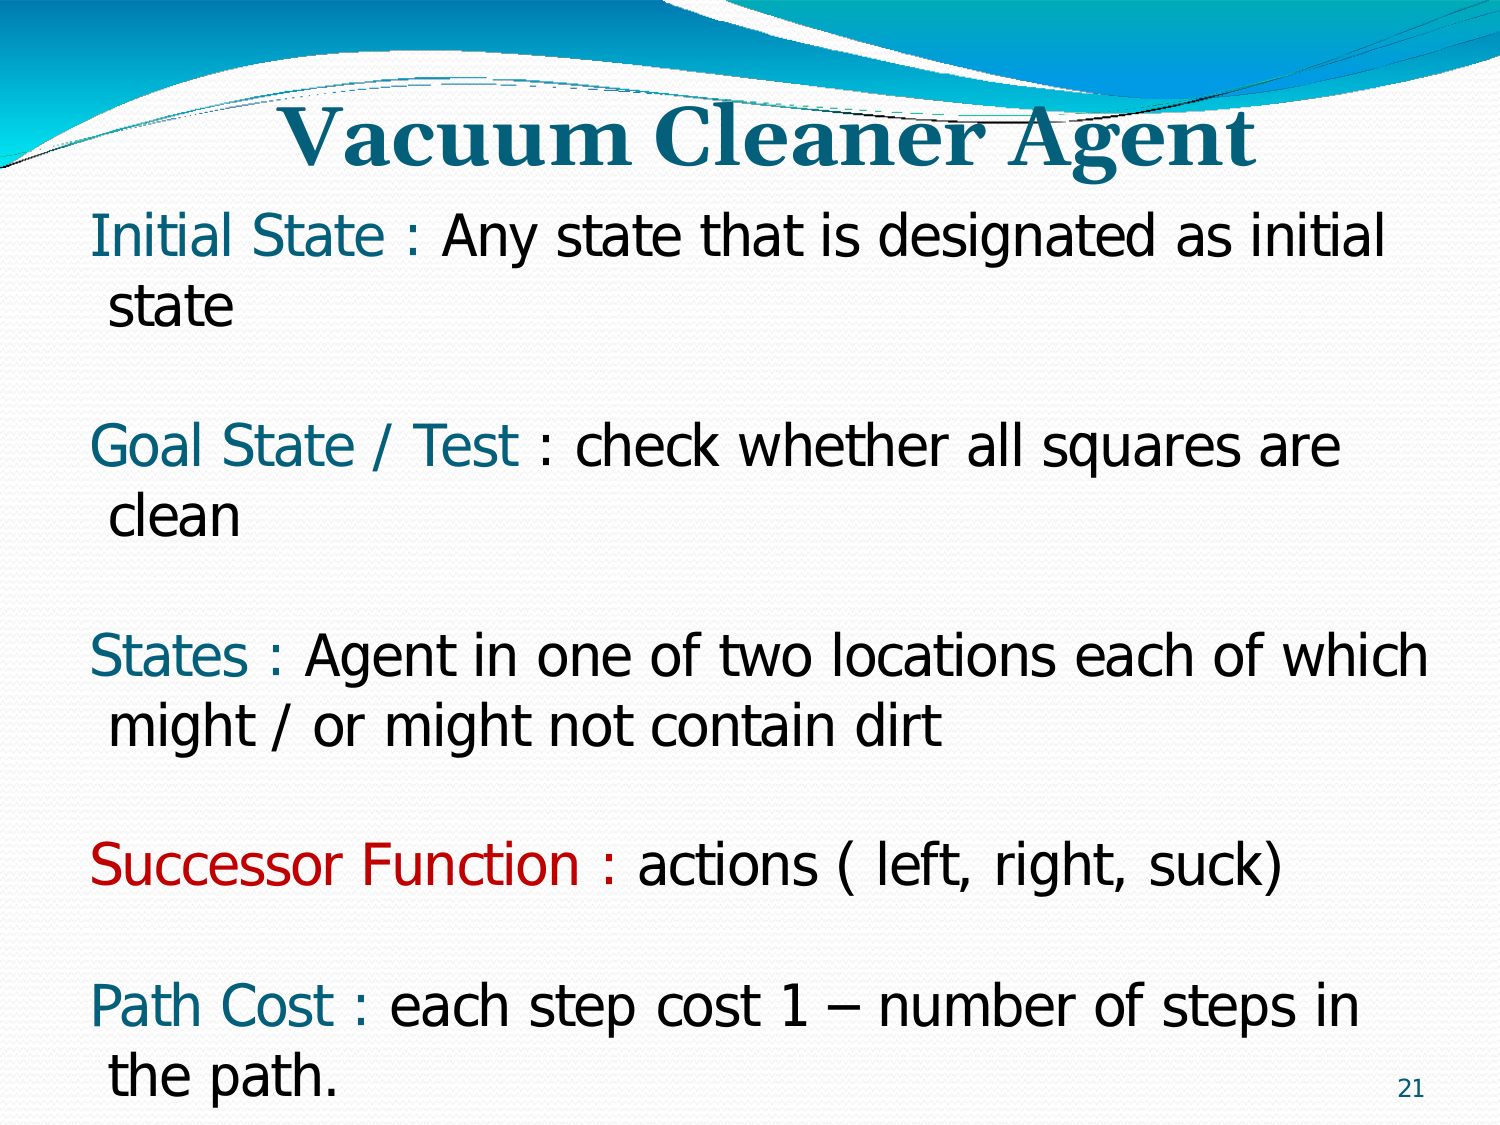

# Vacuum Cleaner Agent
Initial State : Any state that is designated as initial  state
Goal State / Test : check whether all squares are  clean

States : Agent in one of two locations each of which  might / or might not contain dirt

Successor Function : actions ( left, right, suck)
Path Cost : each step cost 1 – number of steps in  the path.
21